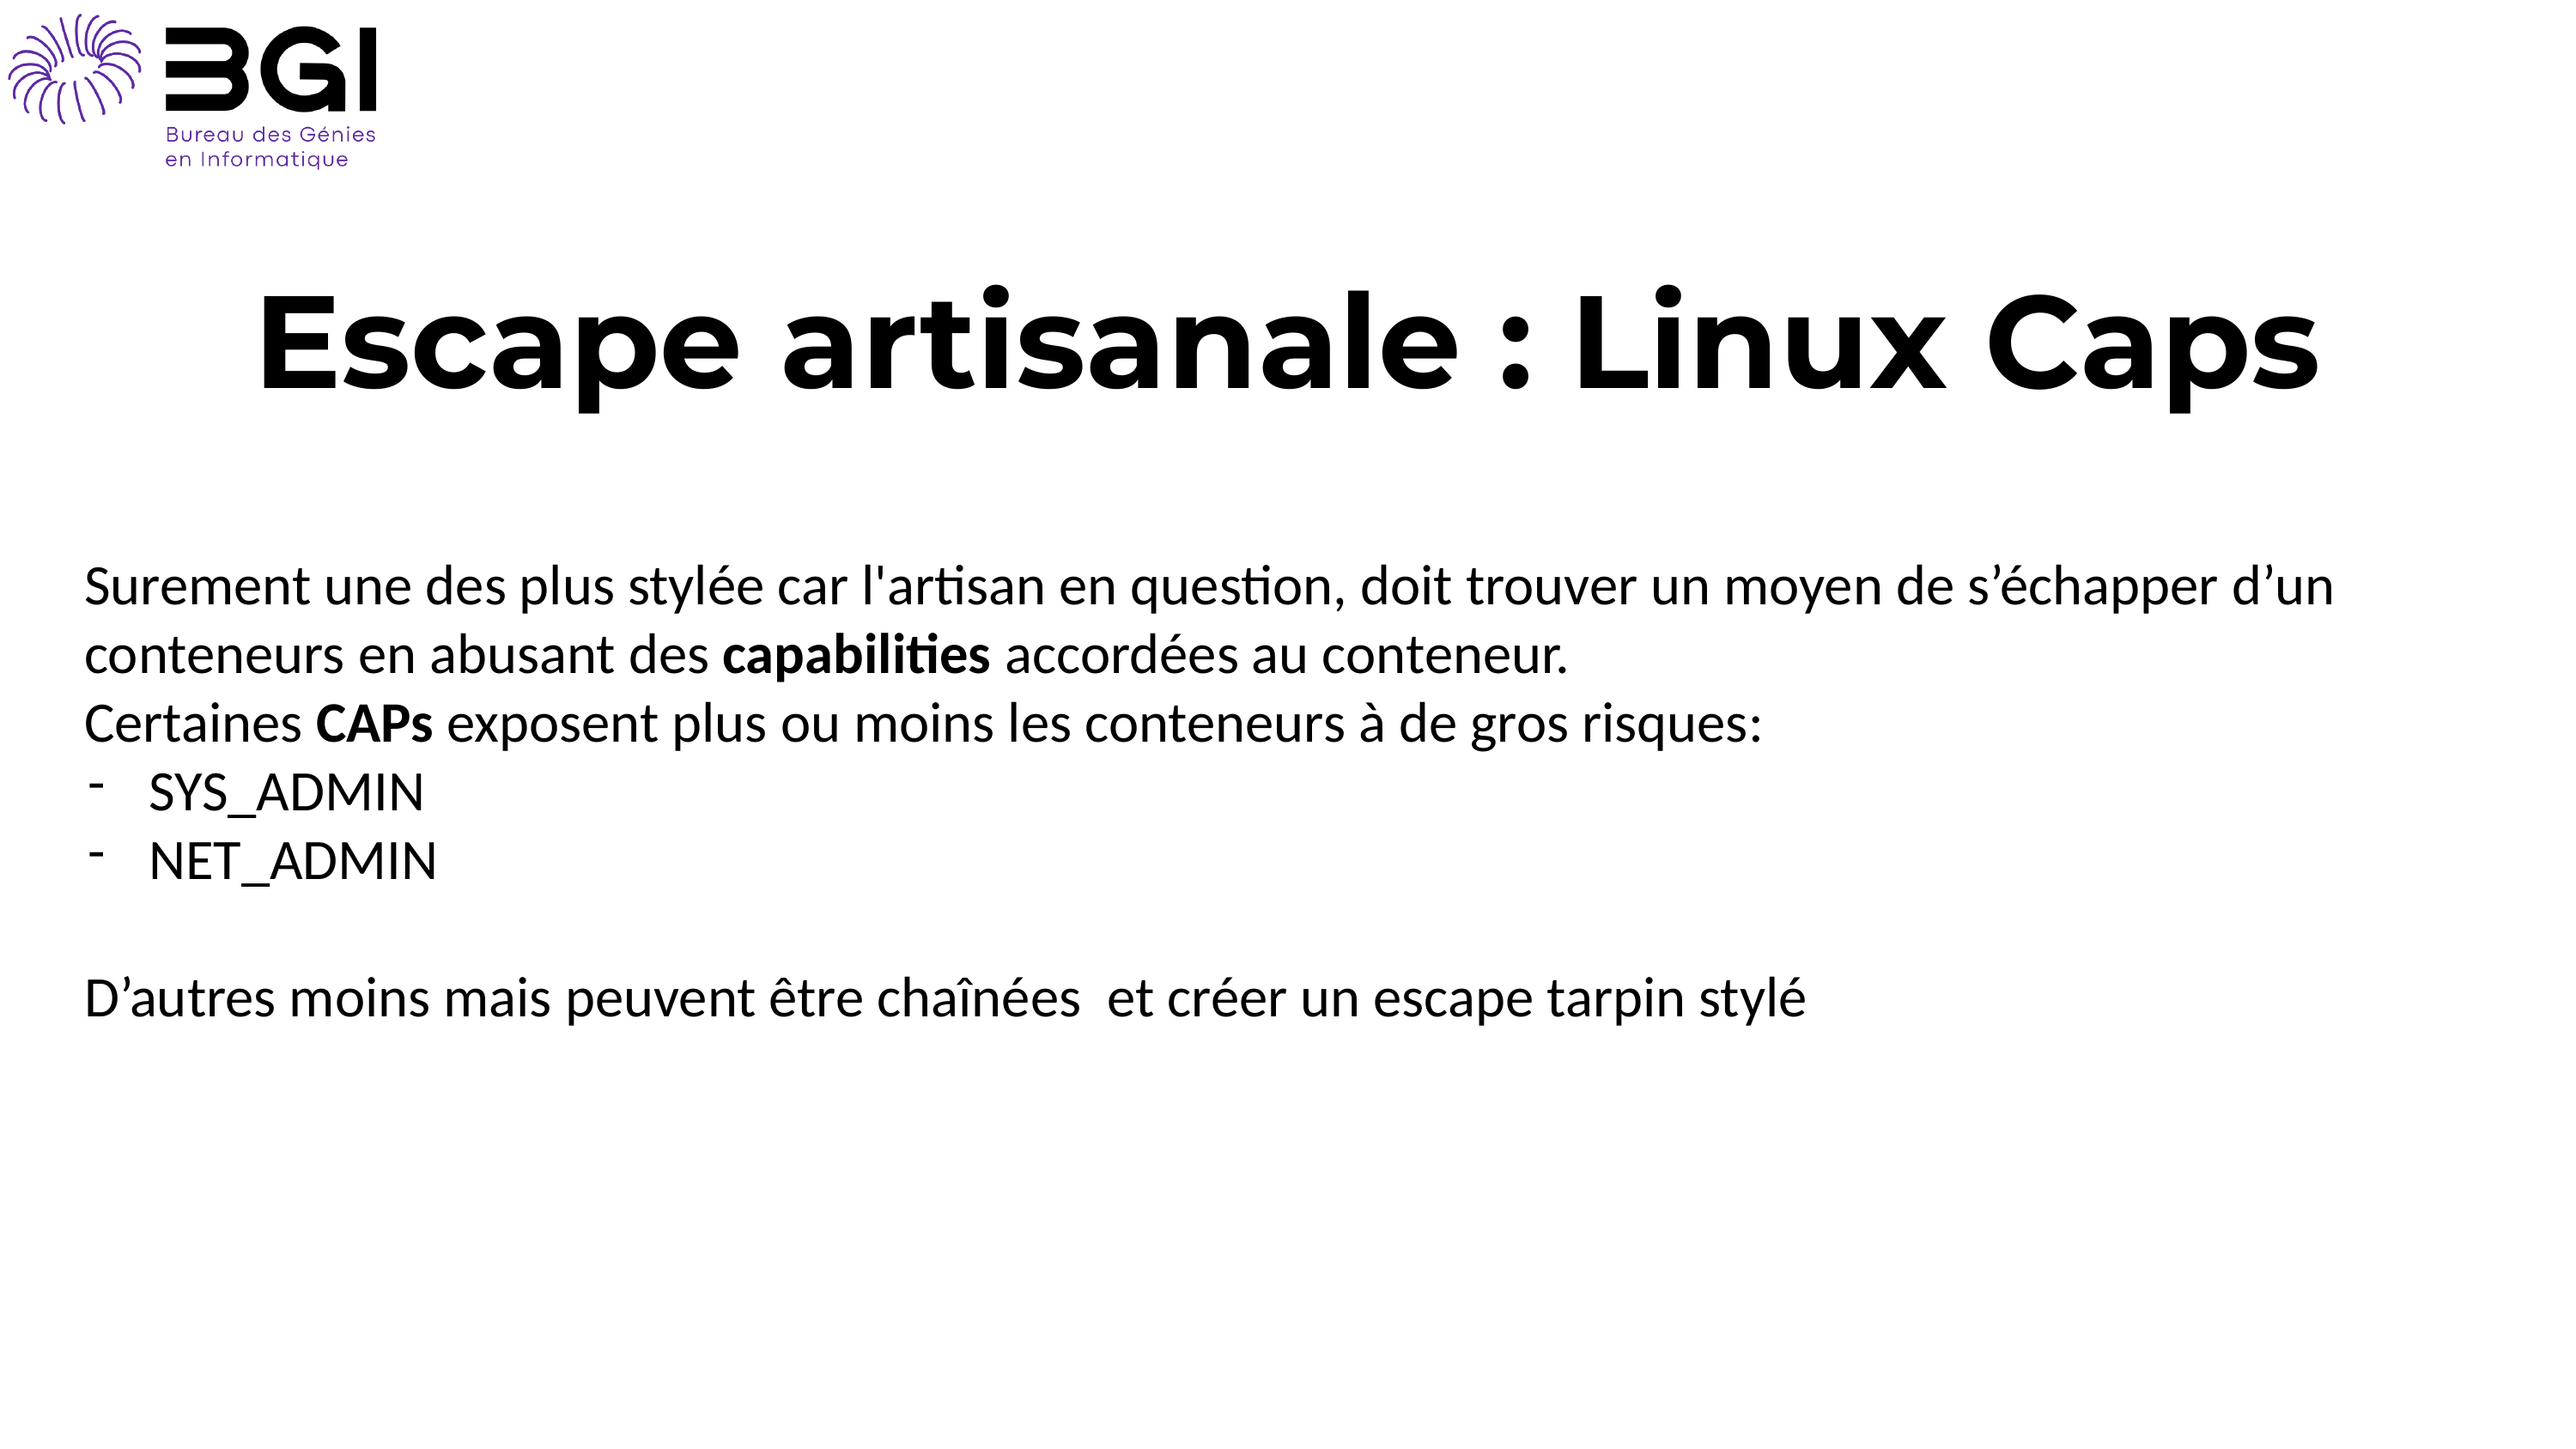

Escape artisanale : Linux Caps
Surement une des plus stylée car l'artisan en question, doit trouver un moyen de s’échapper d’un conteneurs en abusant des capabilities accordées au conteneur.
Certaines CAPs exposent plus ou moins les conteneurs à de gros risques:
SYS_ADMIN
NET_ADMIN

D’autres moins mais peuvent être chaînées  et créer un escape tarpin stylé